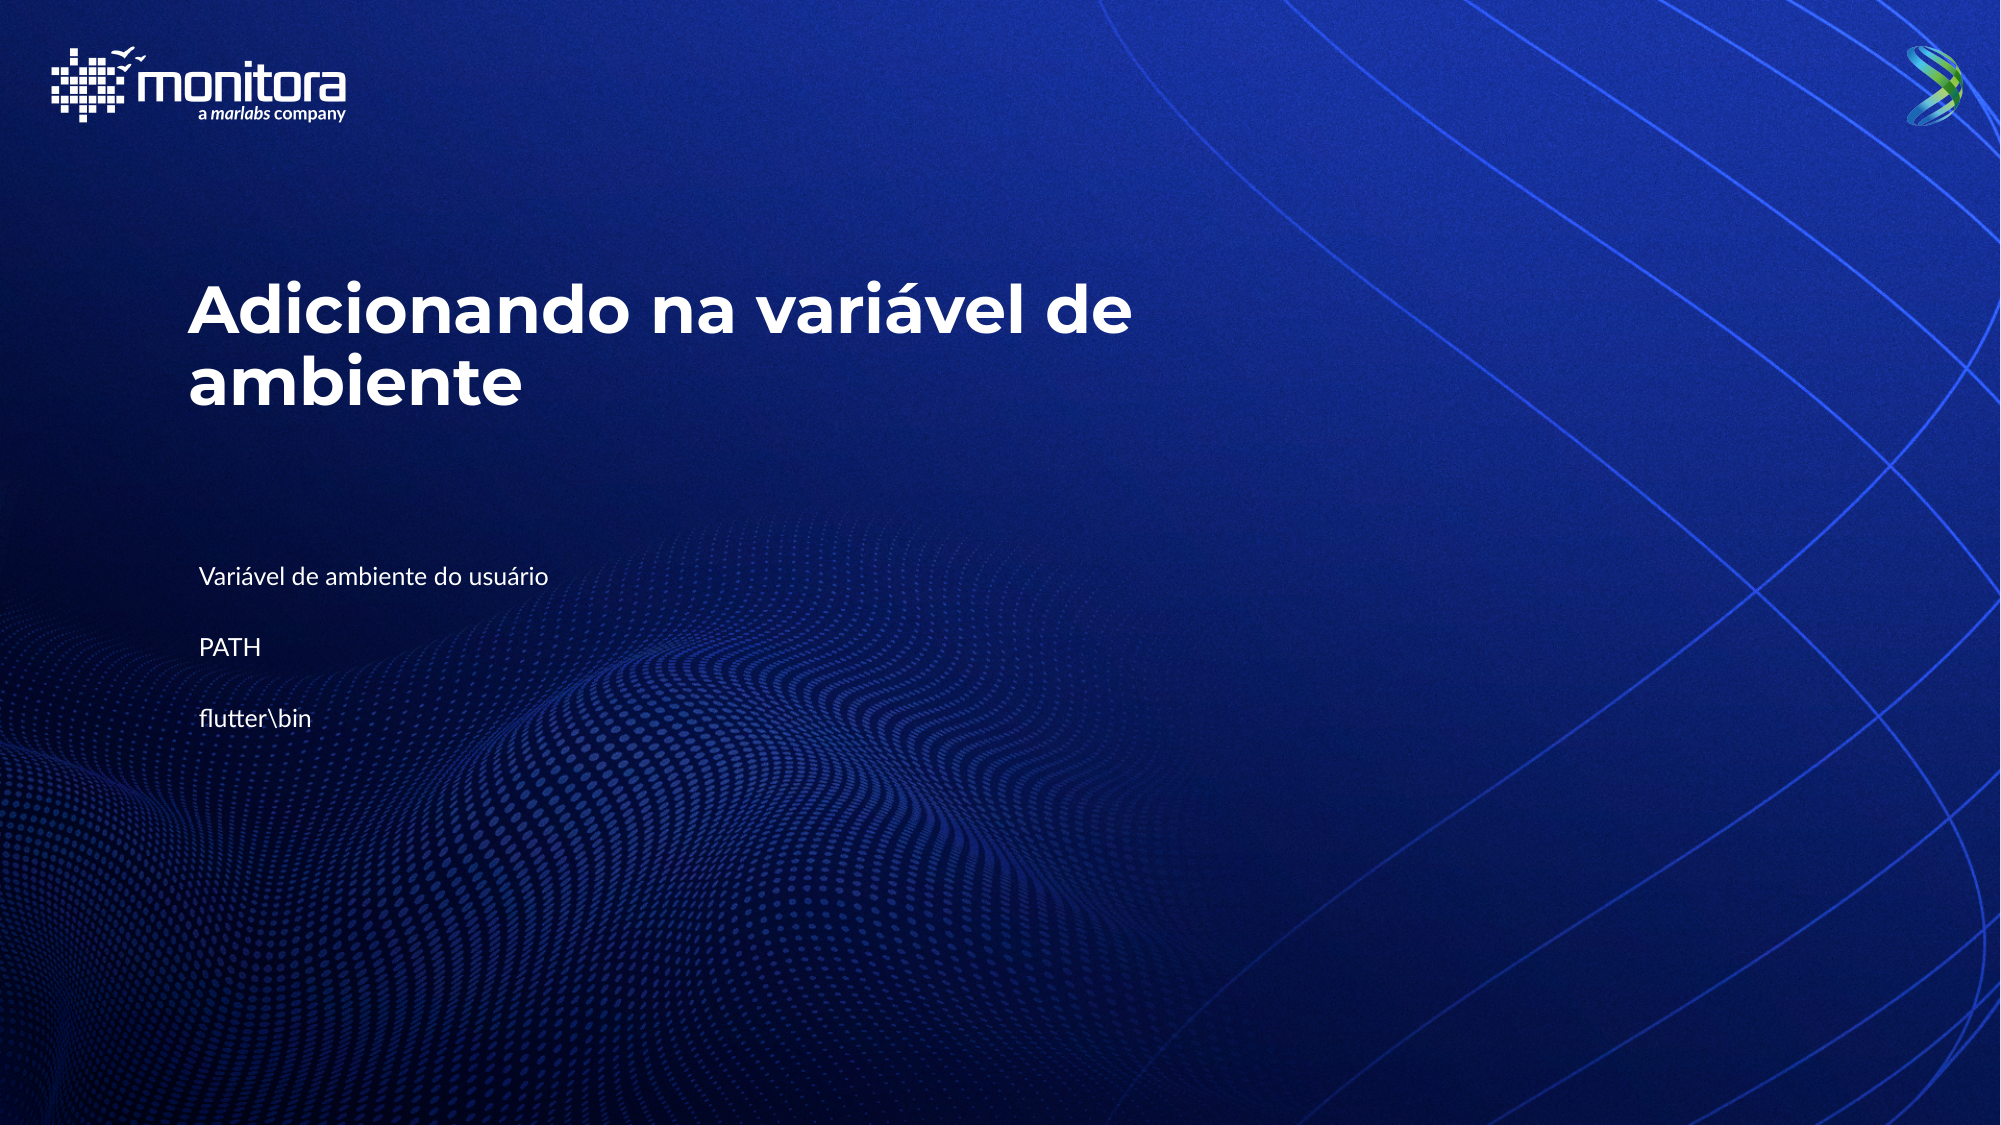

Adicionando na variável de ambiente

Variável de ambiente do usuário
PATH
flutter\bin